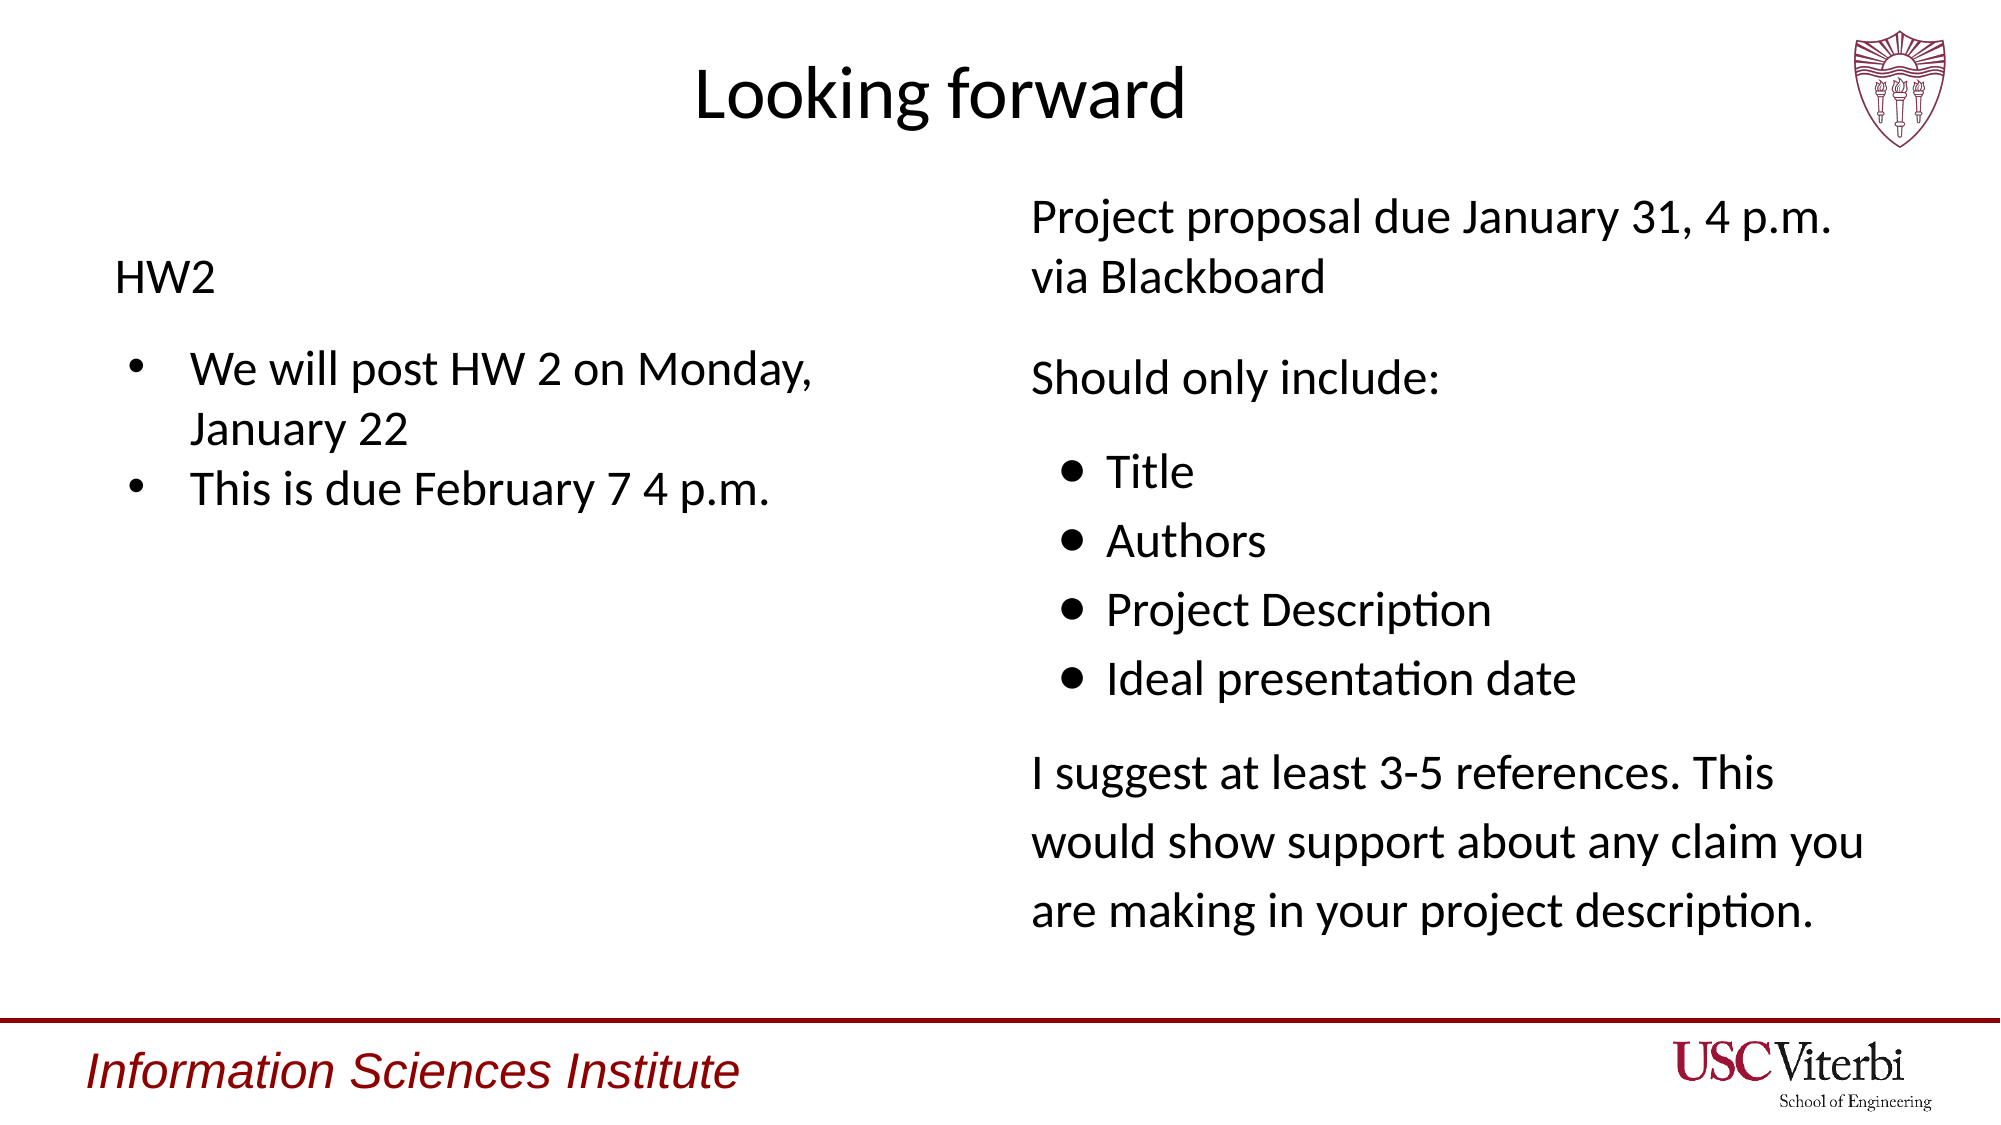

# Looking forward
HW2
Project proposal due January 31, 4 p.m. via Blackboard
We will post HW 2 on Monday, January 22
This is due February 7 4 p.m.
Should only include:
Title
Authors
Project Description
Ideal presentation date
I suggest at least 3-5 references. This would show support about any claim you are making in your project description.